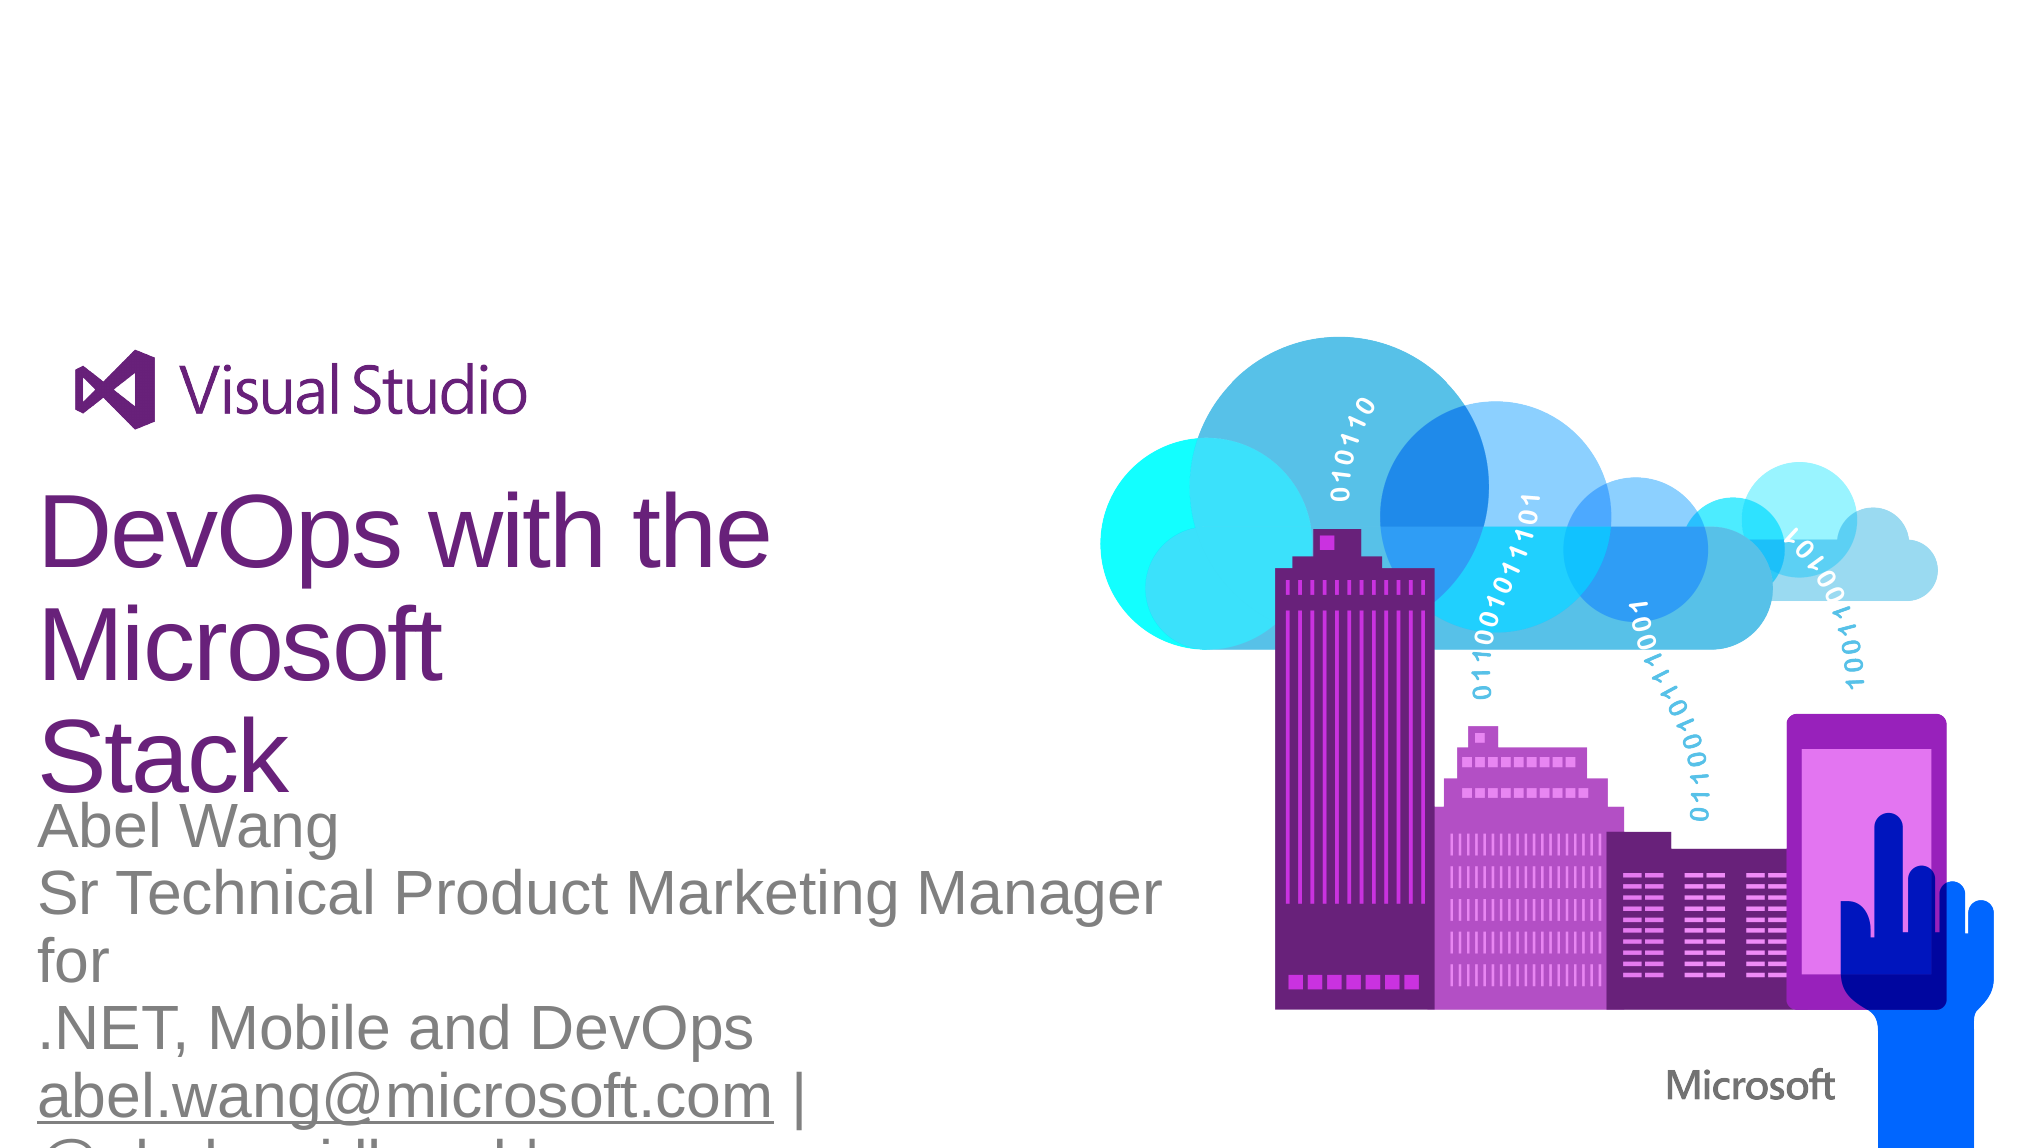

# DevOps with the Microsoft Stack
Abel Wang
Sr Technical Product Marketing Manager for
.NET, Mobile and DevOps
abel.wang@microsoft.com | @abelsquidhead |
http://abelsquidhead.com